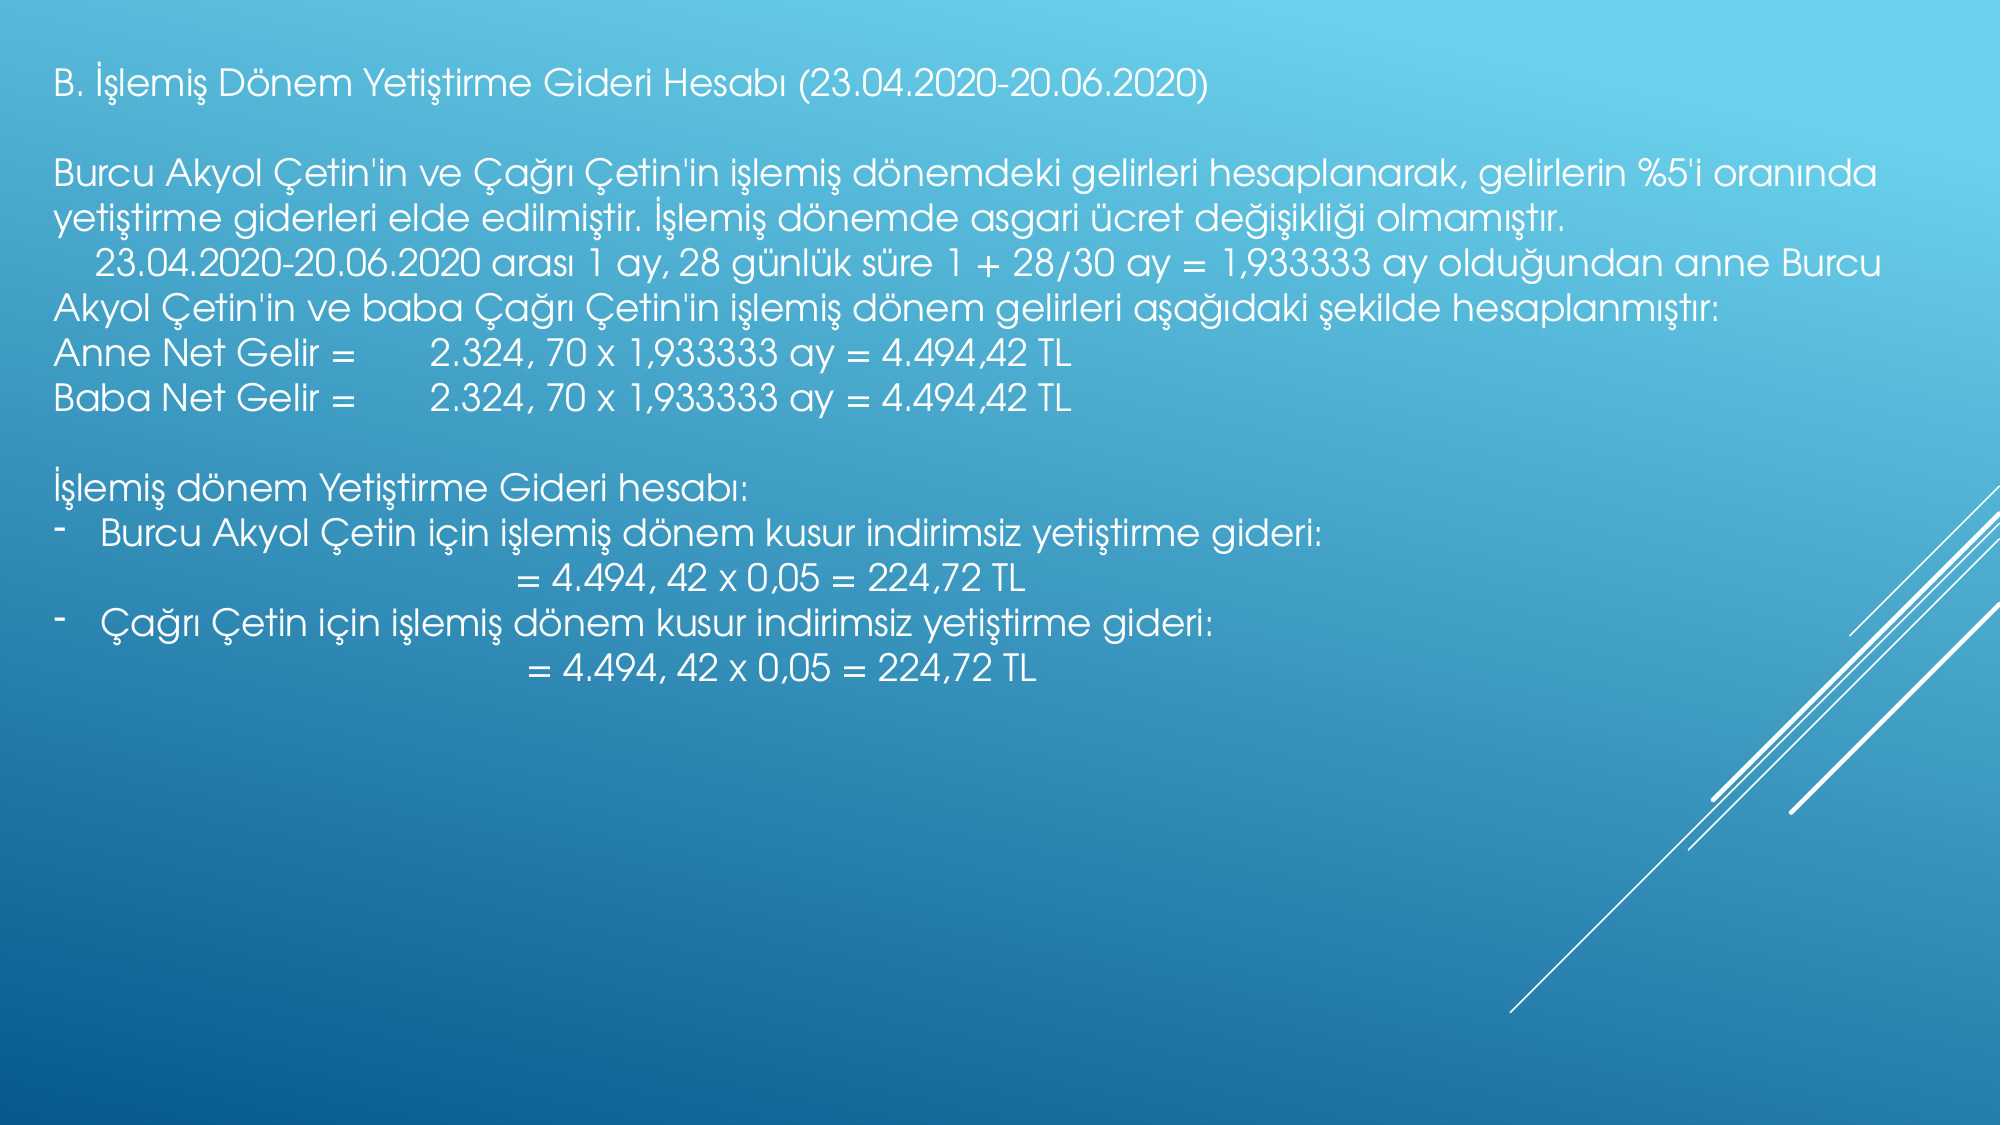

B. İşlemiş Dönem Yetiştirme Gideri Hesabı (23.04.2020-20.06.2020)

Burcu Akyol Çetin'in ve Çağrı Çetin'in işlemiş dönemdeki gelirleri hesaplanarak, gelirlerin %5'i oranında yetiştirme giderleri elde edilmiştir. İşlemiş dönemde asgari ücret değişikliği olmamıştır.
    23.04.2020-20.06.2020 arası 1 ay, 28 günlük süre 1 + 28/30 ay = 1,933333 ay olduğundan anne Burcu Akyol Çetin'in ve baba Çağrı Çetin'in işlemiş dönem gelirleri aşağıdaki şekilde hesaplanmıştır:
Anne Net Gelir =       2.324, 70 x 1,933333 ay = 4.494,42 TL
Baba Net Gelir =       2.324, 70 x 1,933333 ay = 4.494,42 TL

İşlemiş dönem Yetiştirme Gideri hesabı:
Burcu Akyol Çetin için işlemiş dönem kusur indirimsiz yetiştirme gideri:
                                            = 4.494, 42 x 0,05 = 224,72 TL
Çağrı Çetin için işlemiş dönem kusur indirimsiz yetiştirme gideri:
                                             = 4.494, 42 x 0,05 = 224,72 TL